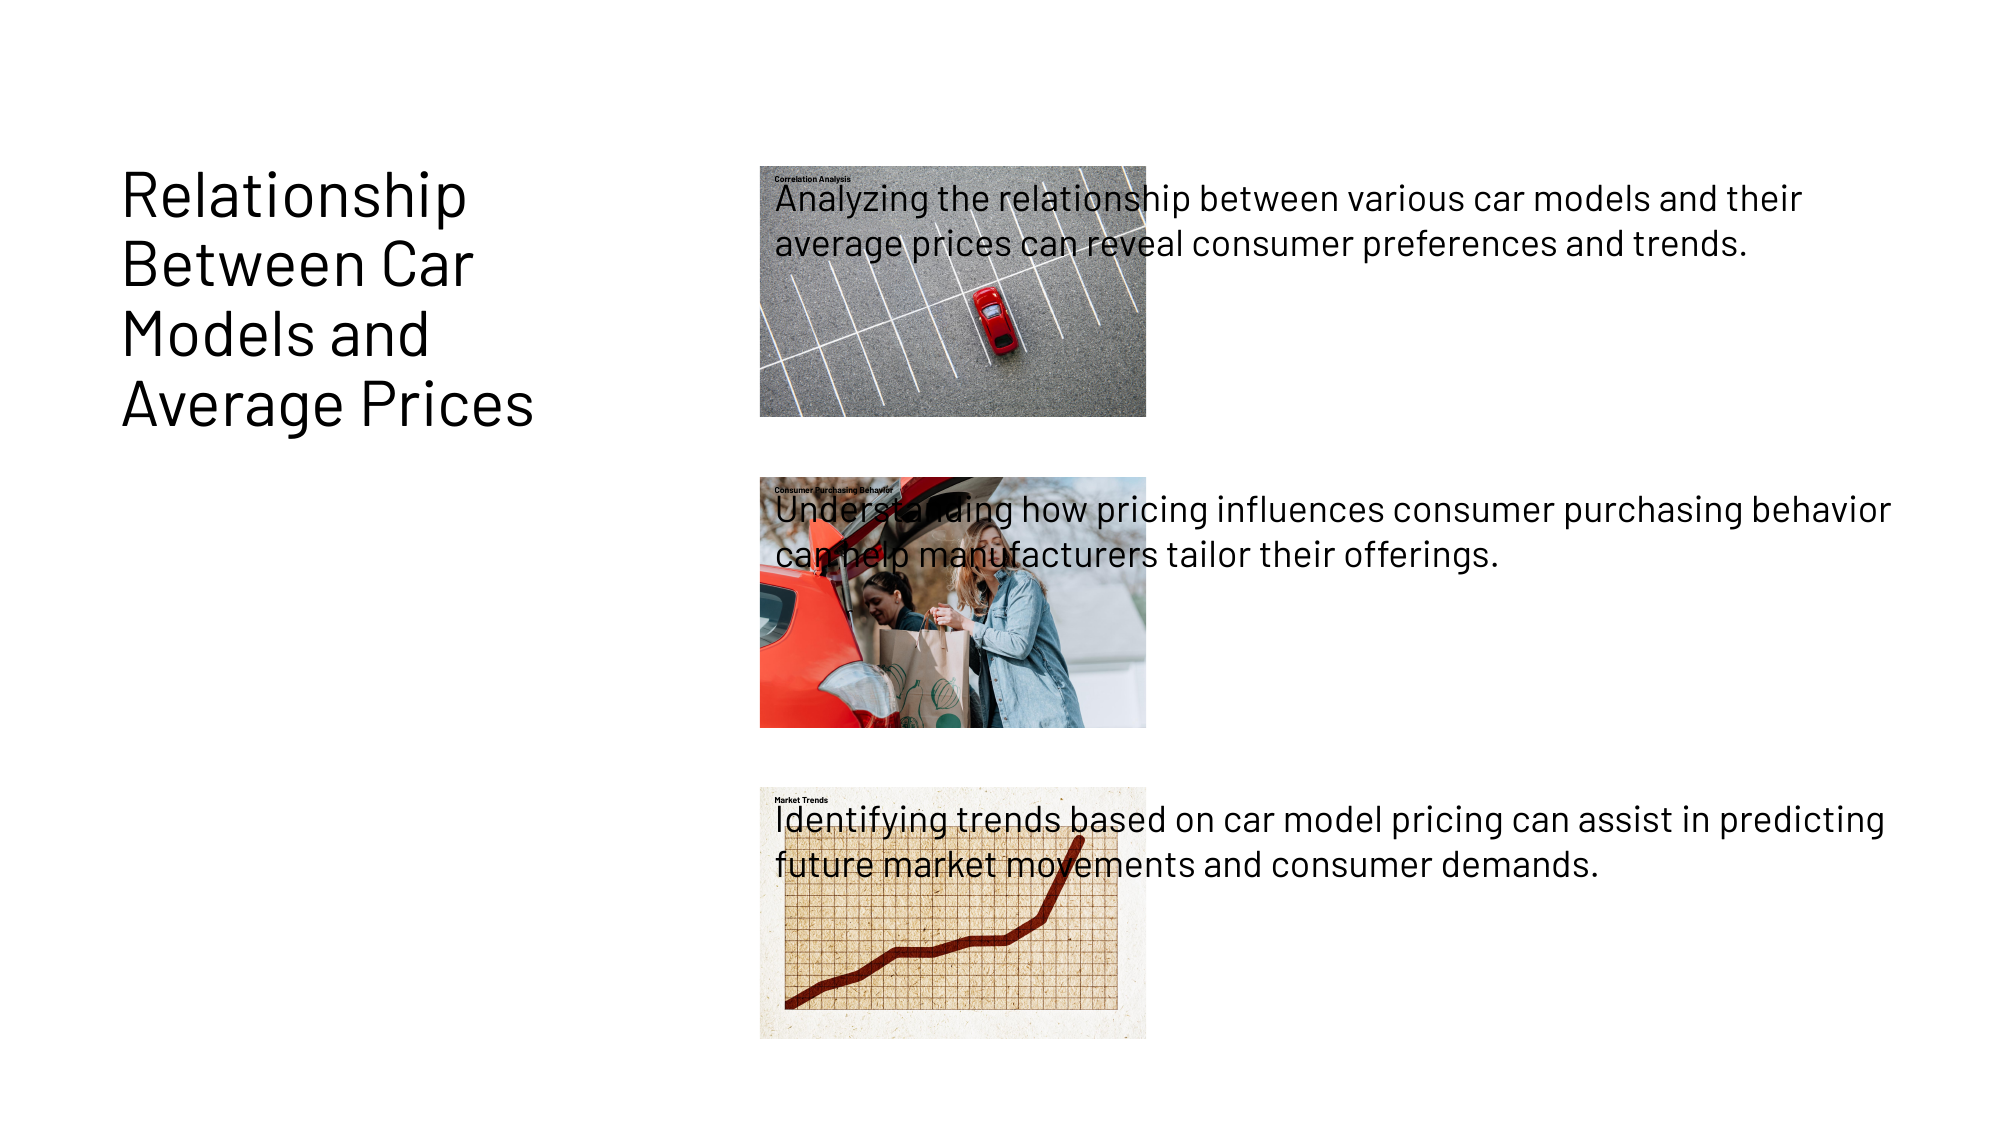

# Relationship Between Car Models and Average Prices
Correlation Analysis
Analyzing the relationship between various car models and their average prices can reveal consumer preferences and trends.
Consumer Purchasing Behavior
Understanding how pricing influences consumer purchasing behavior can help manufacturers tailor their offerings.
Market Trends
Identifying trends based on car model pricing can assist in predicting future market movements and consumer demands.